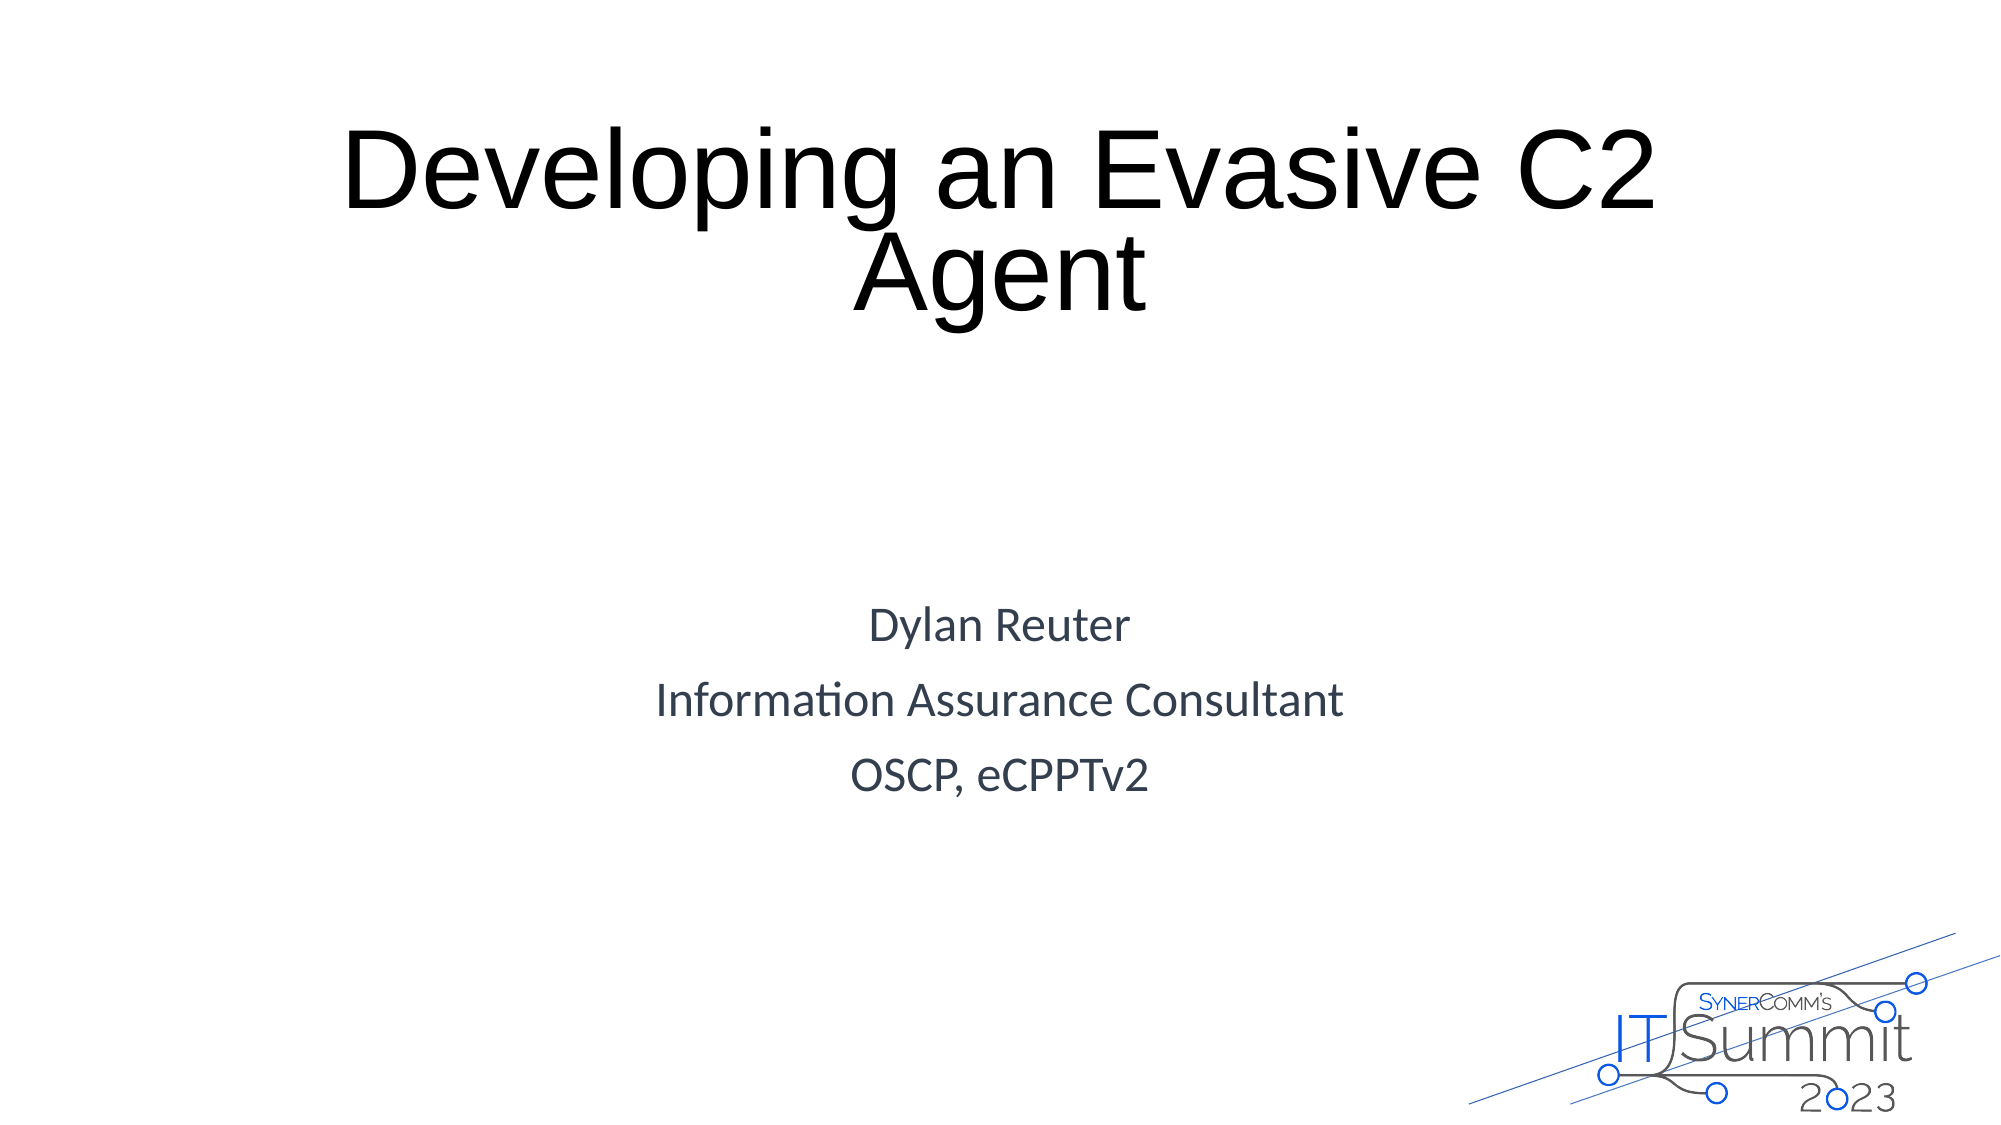

# Developing an Evasive C2 Agent
Dylan Reuter
Information Assurance Consultant
OSCP, eCPPTv2